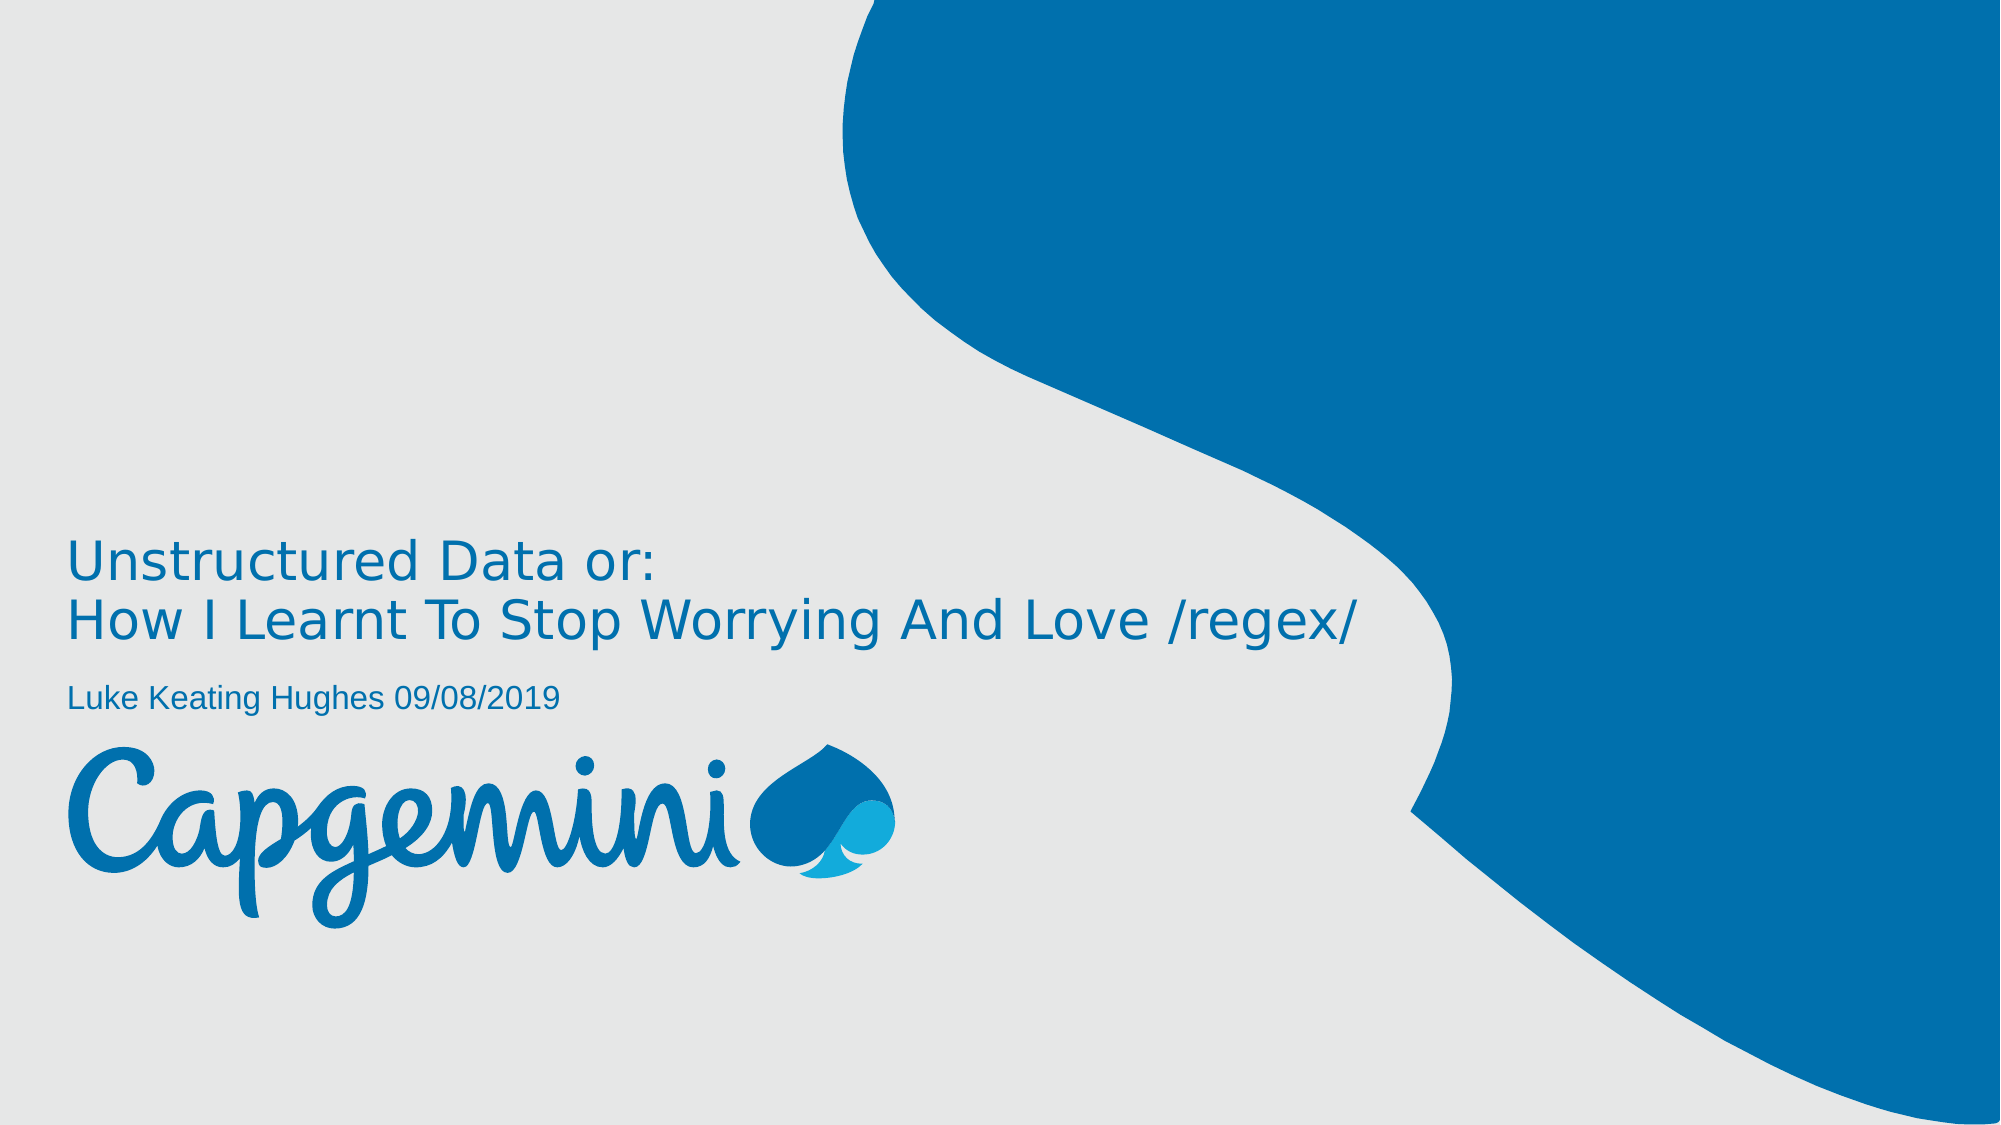

# Unstructured Data or: How I Learnt To Stop Worrying And Love /regex/
Luke Keating Hughes 09/08/2019